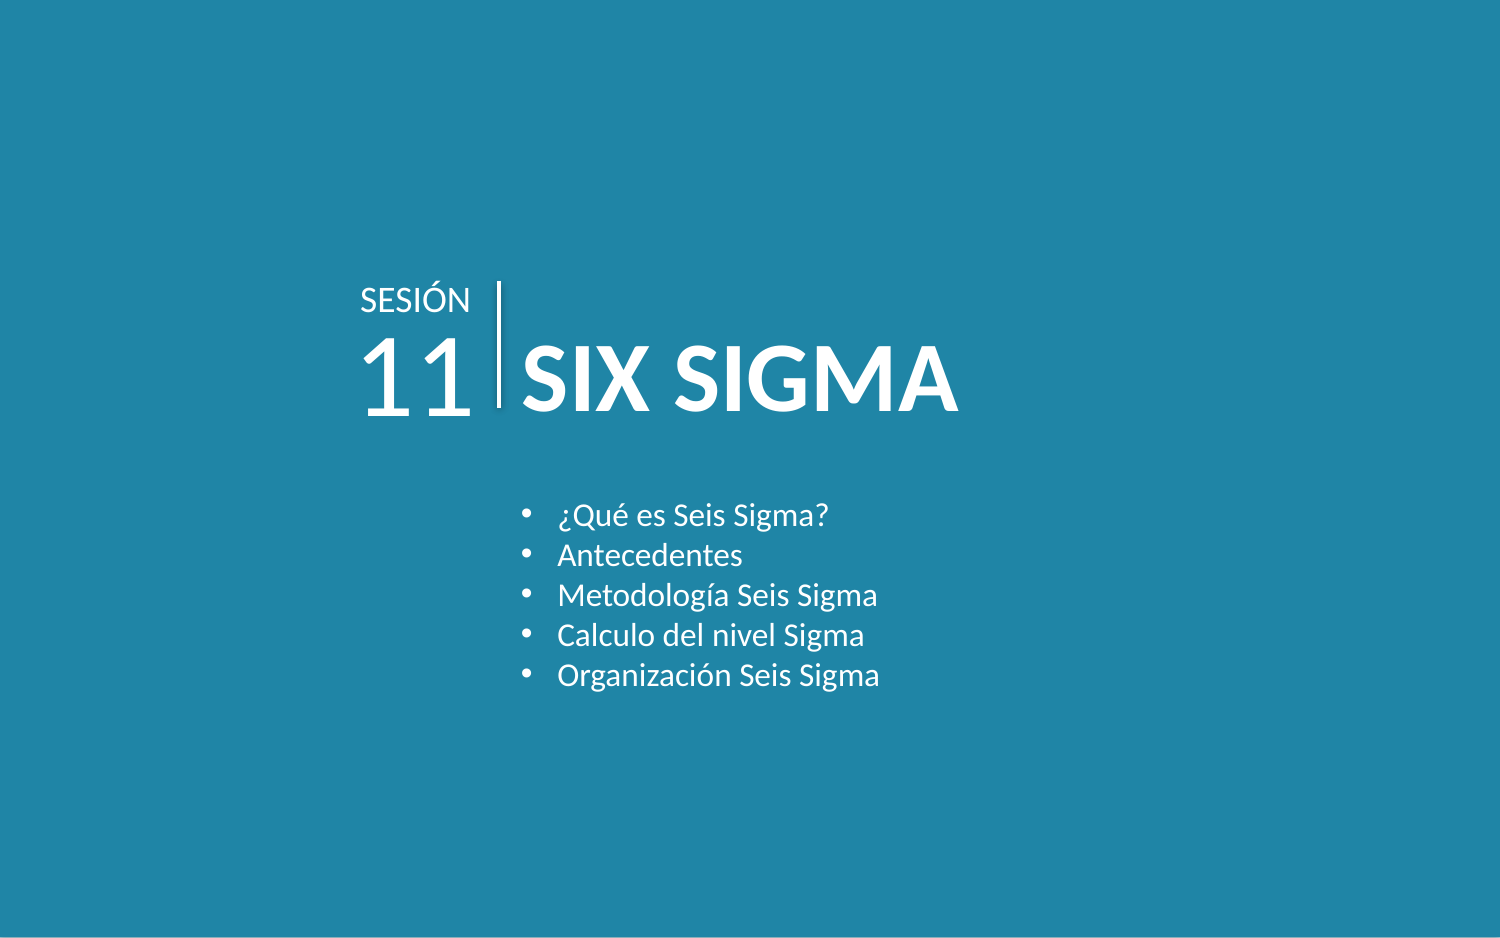

SESIÓN
11
SIX SIGMA
¿Qué es Seis Sigma?
Antecedentes
Metodología Seis Sigma
Calculo del nivel Sigma
Organización Seis Sigma